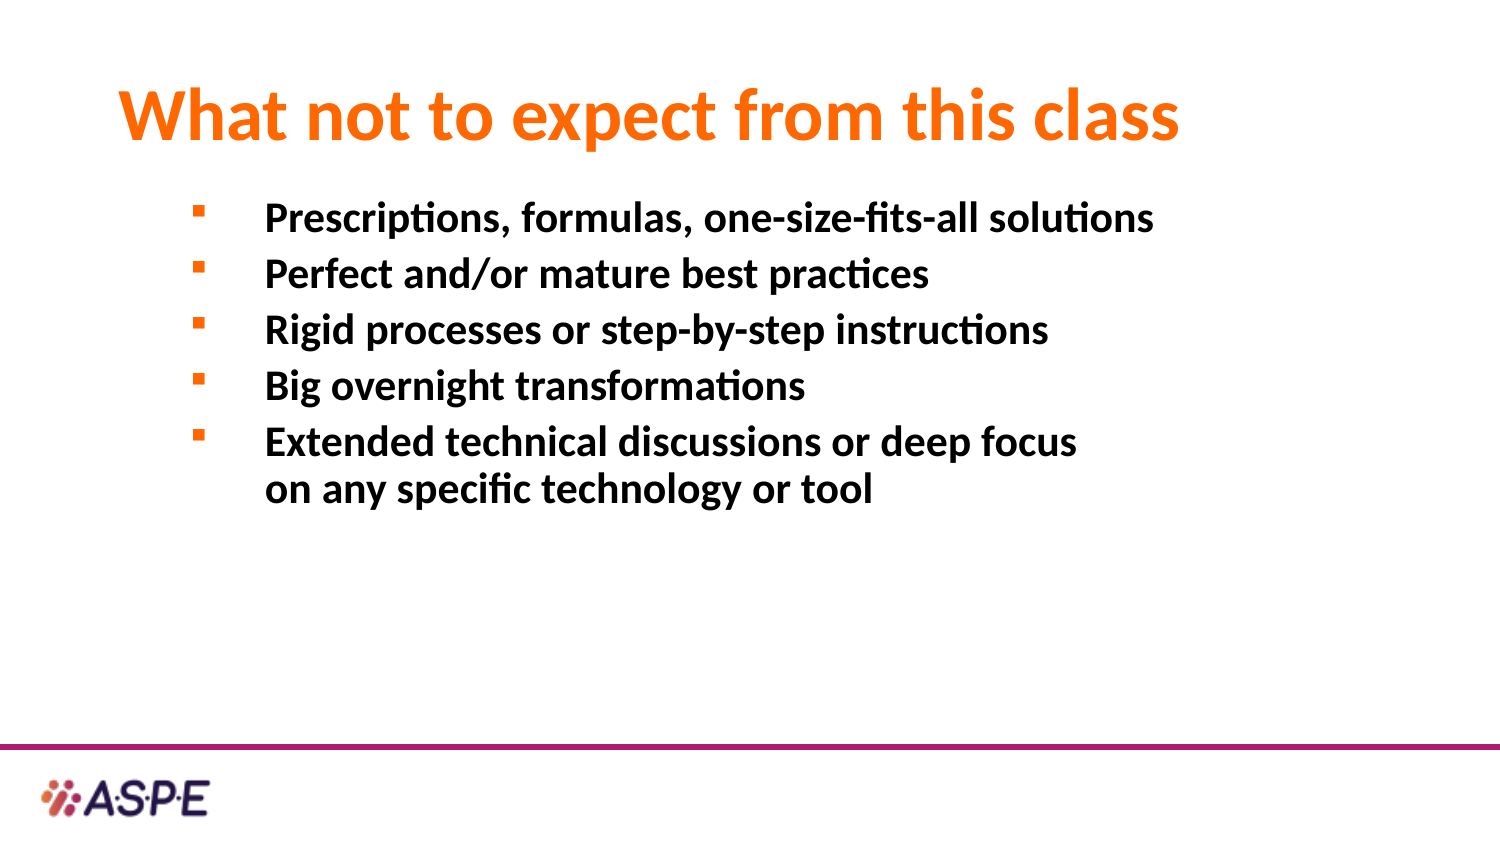

# What not to expect from this class
Prescriptions, formulas, one-size-fits-all solutions
Perfect and/or mature best practices
Rigid processes or step-by-step instructions
Big overnight transformations
Extended technical discussions or deep focus
on any specific technology or tool